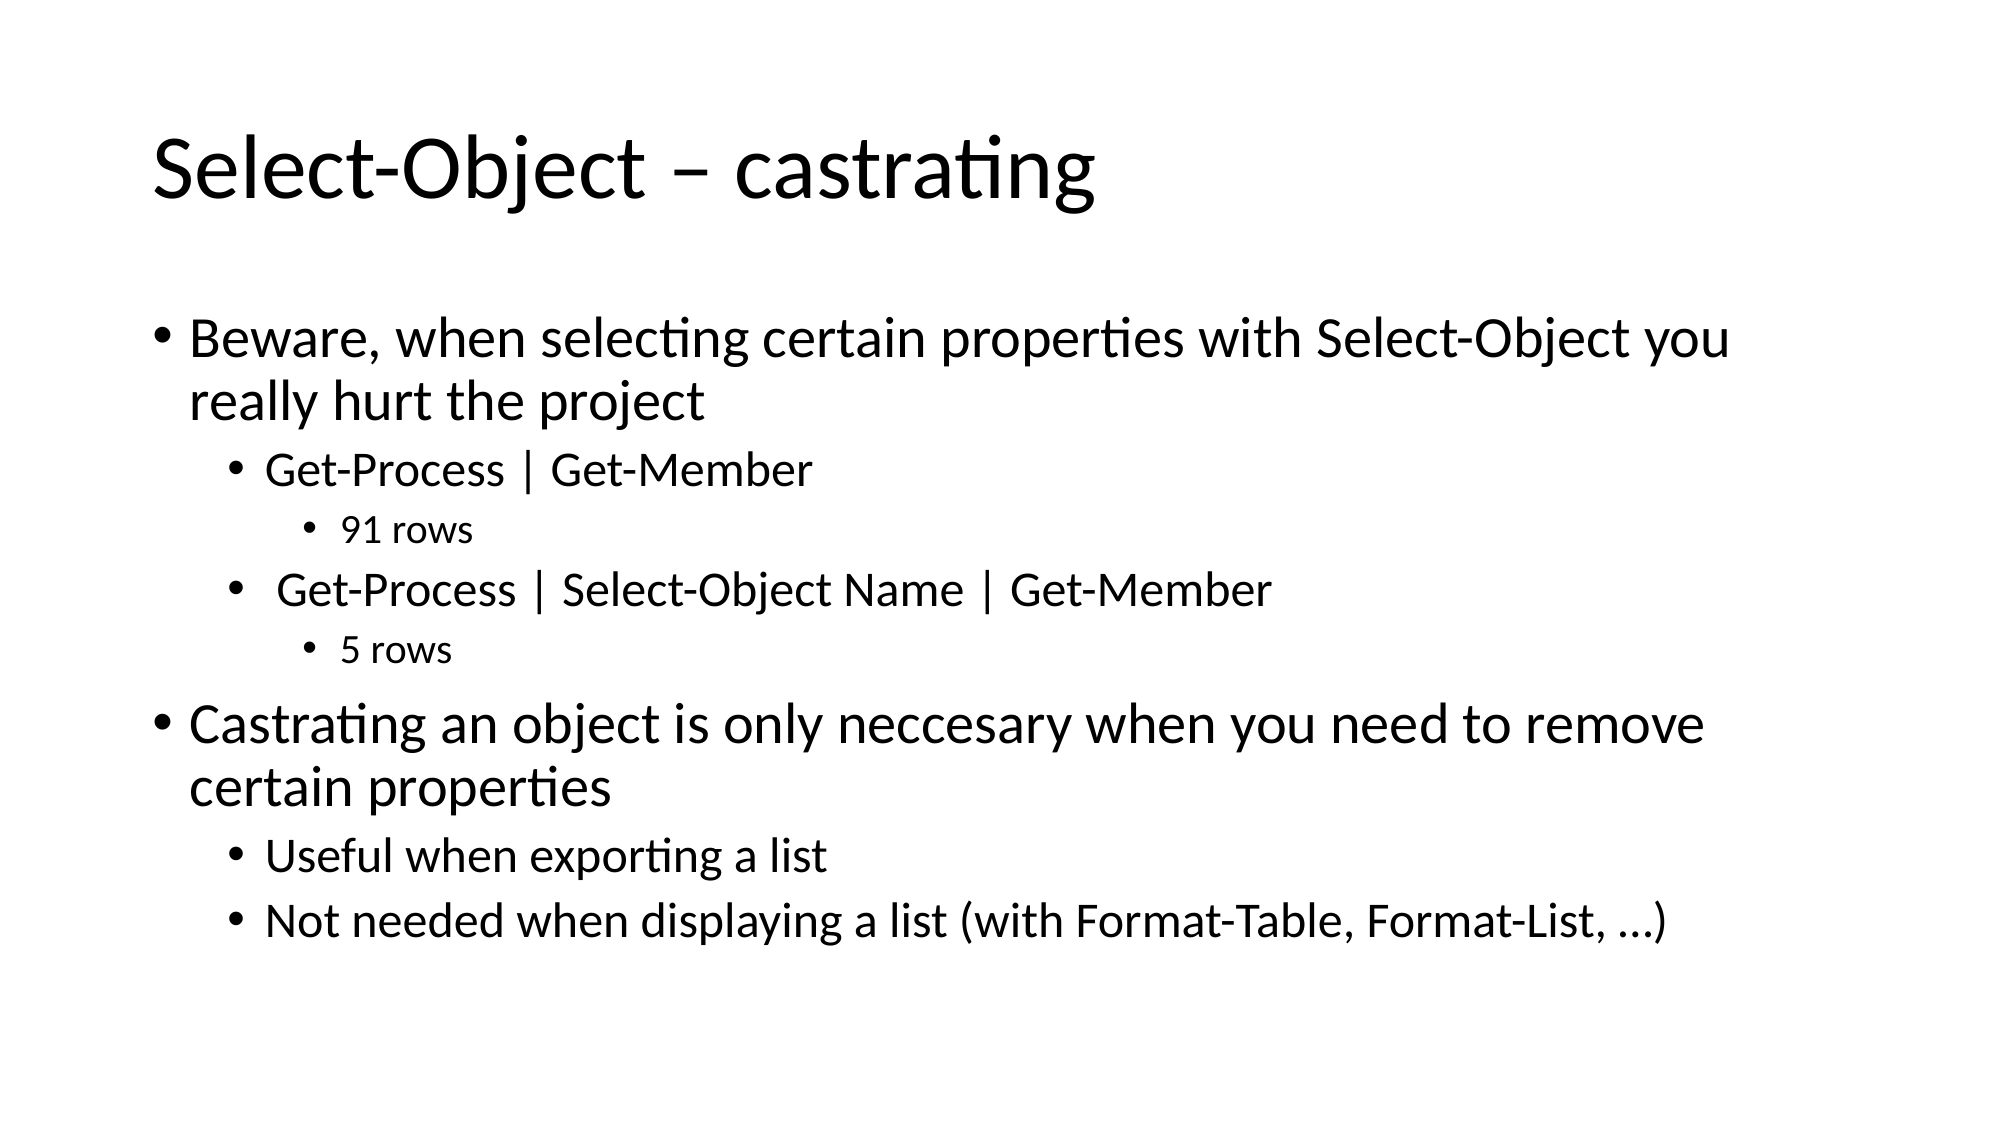

# Select-Object – castrating
Beware, when selecting certain properties with Select-Object you really hurt the project
Get-Process | Get-Member
91 rows
 Get-Process | Select-Object Name | Get-Member
5 rows
Castrating an object is only neccesary when you need to remove certain properties
Useful when exporting a list
Not needed when displaying a list (with Format-Table, Format-List, …)